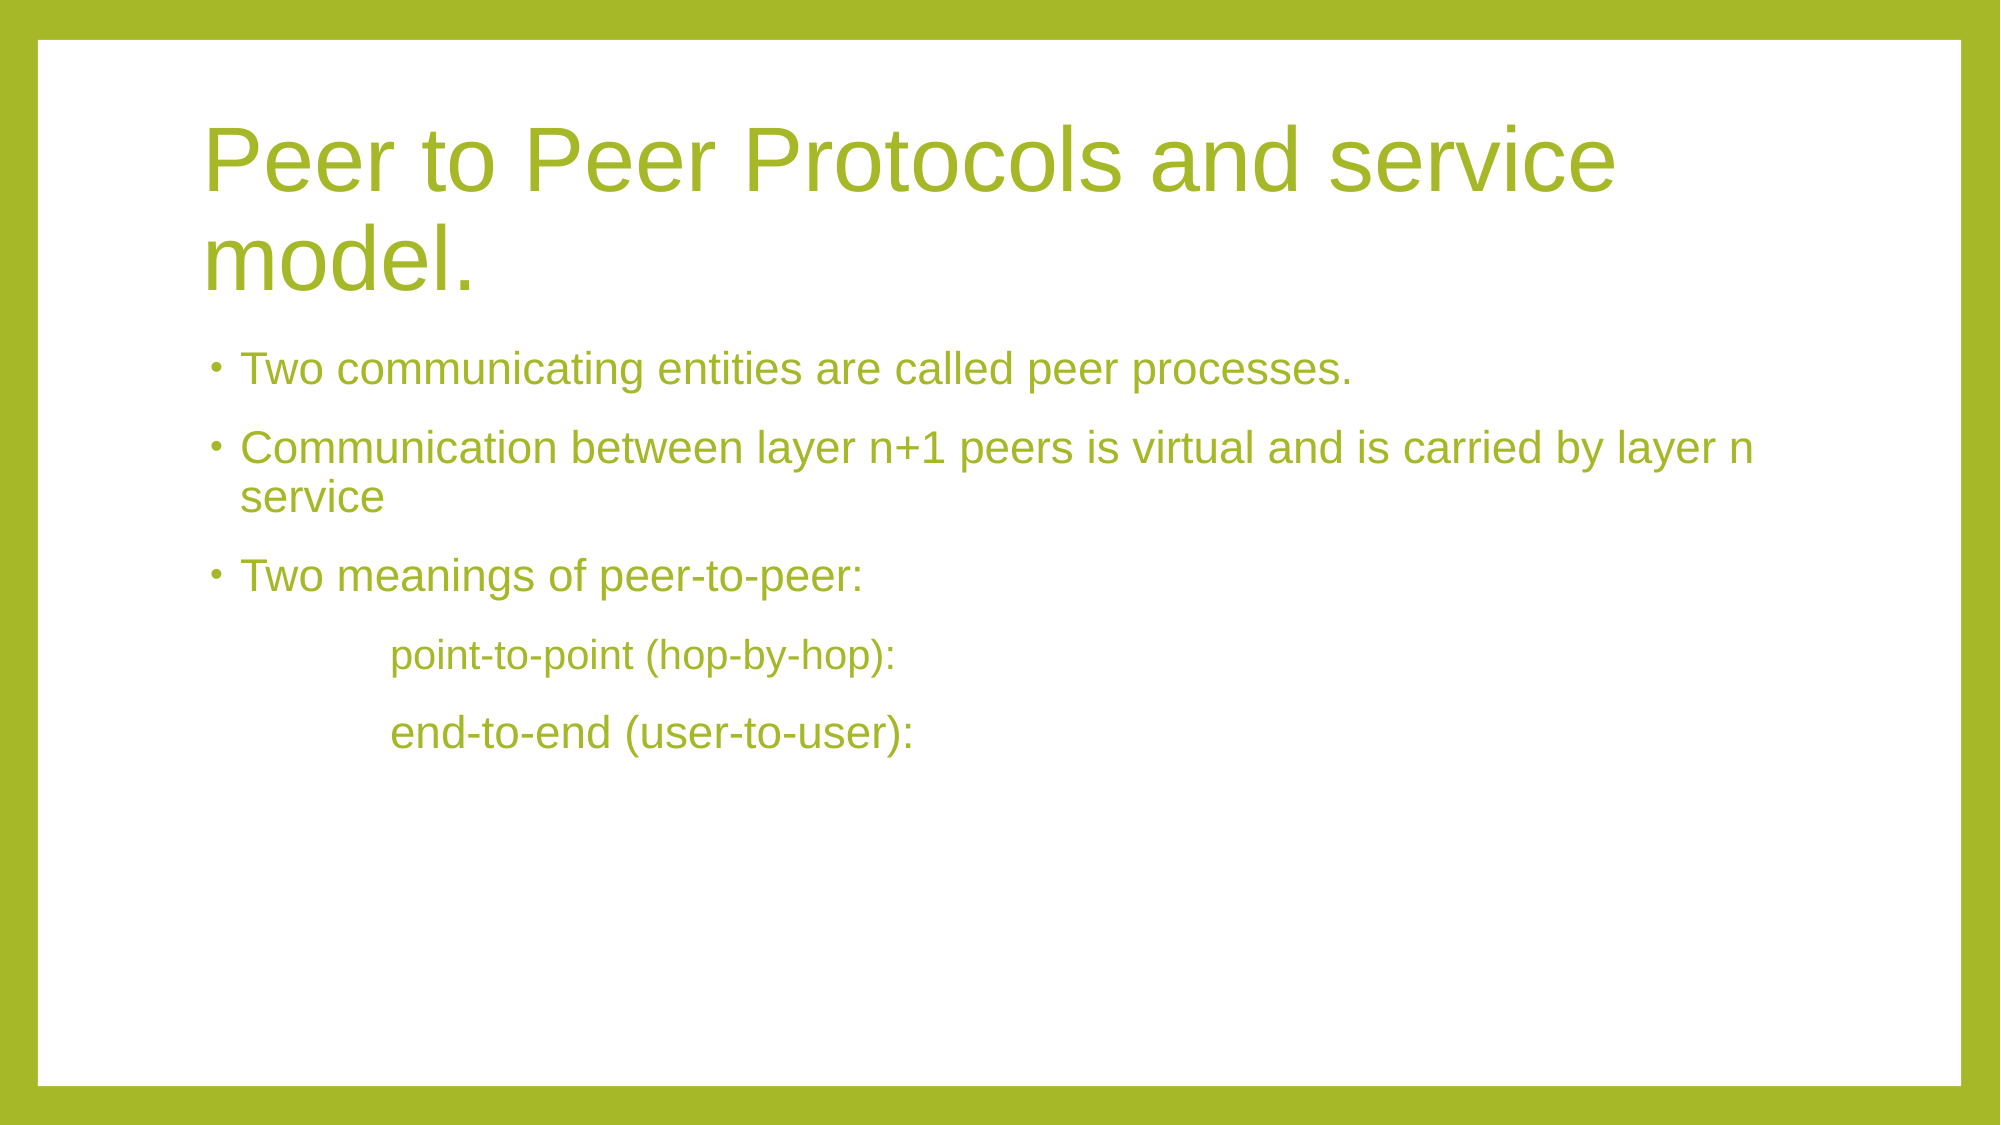

# Peer to Peer Protocols and service model.
Two communicating entities are called peer processes.
Communication between layer n+1 peers is virtual and is carried by layer n service
Two meanings of peer-to-peer:
		point-to-point (hop-by-hop):
		end-to-end (user-to-user):